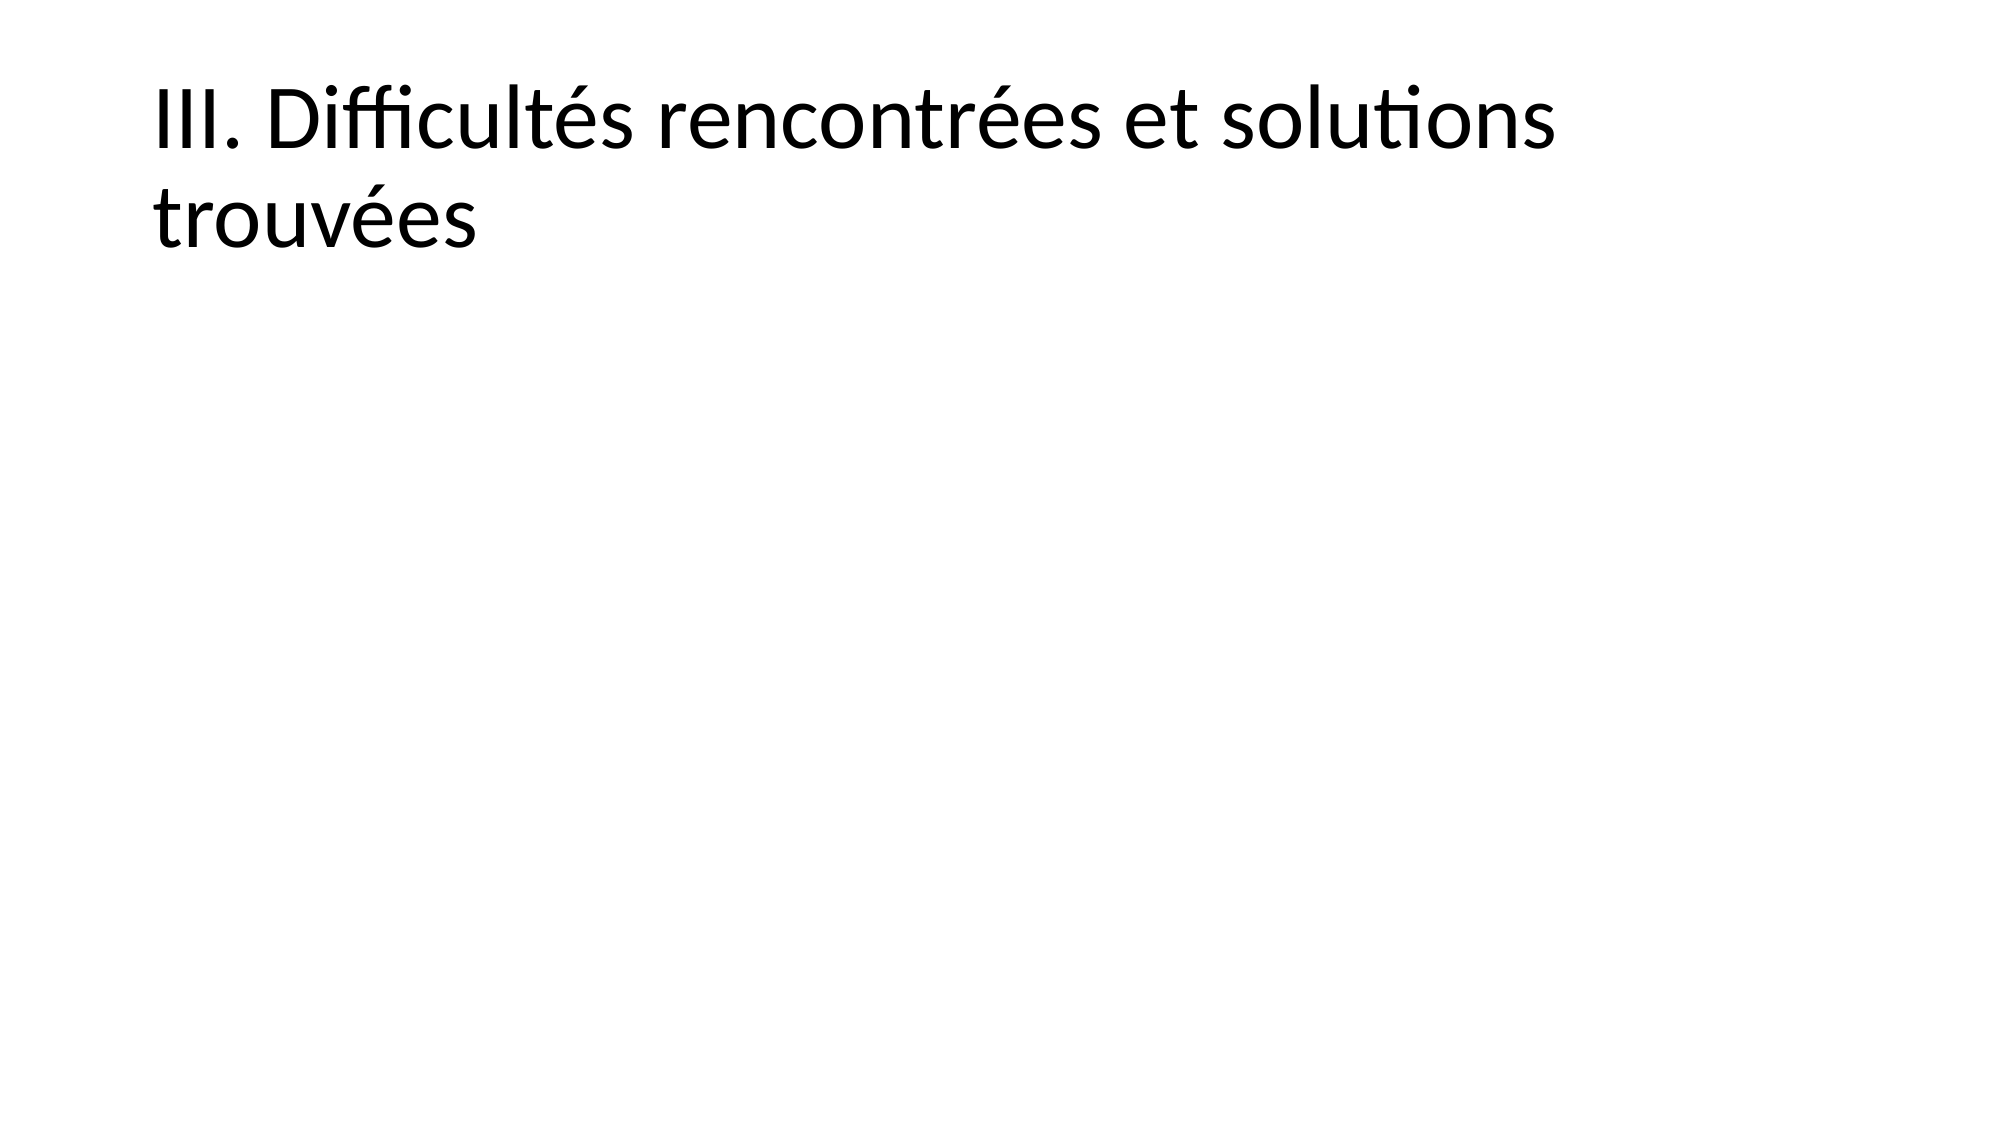

# III. Difficultés rencontrées et solutions trouvées